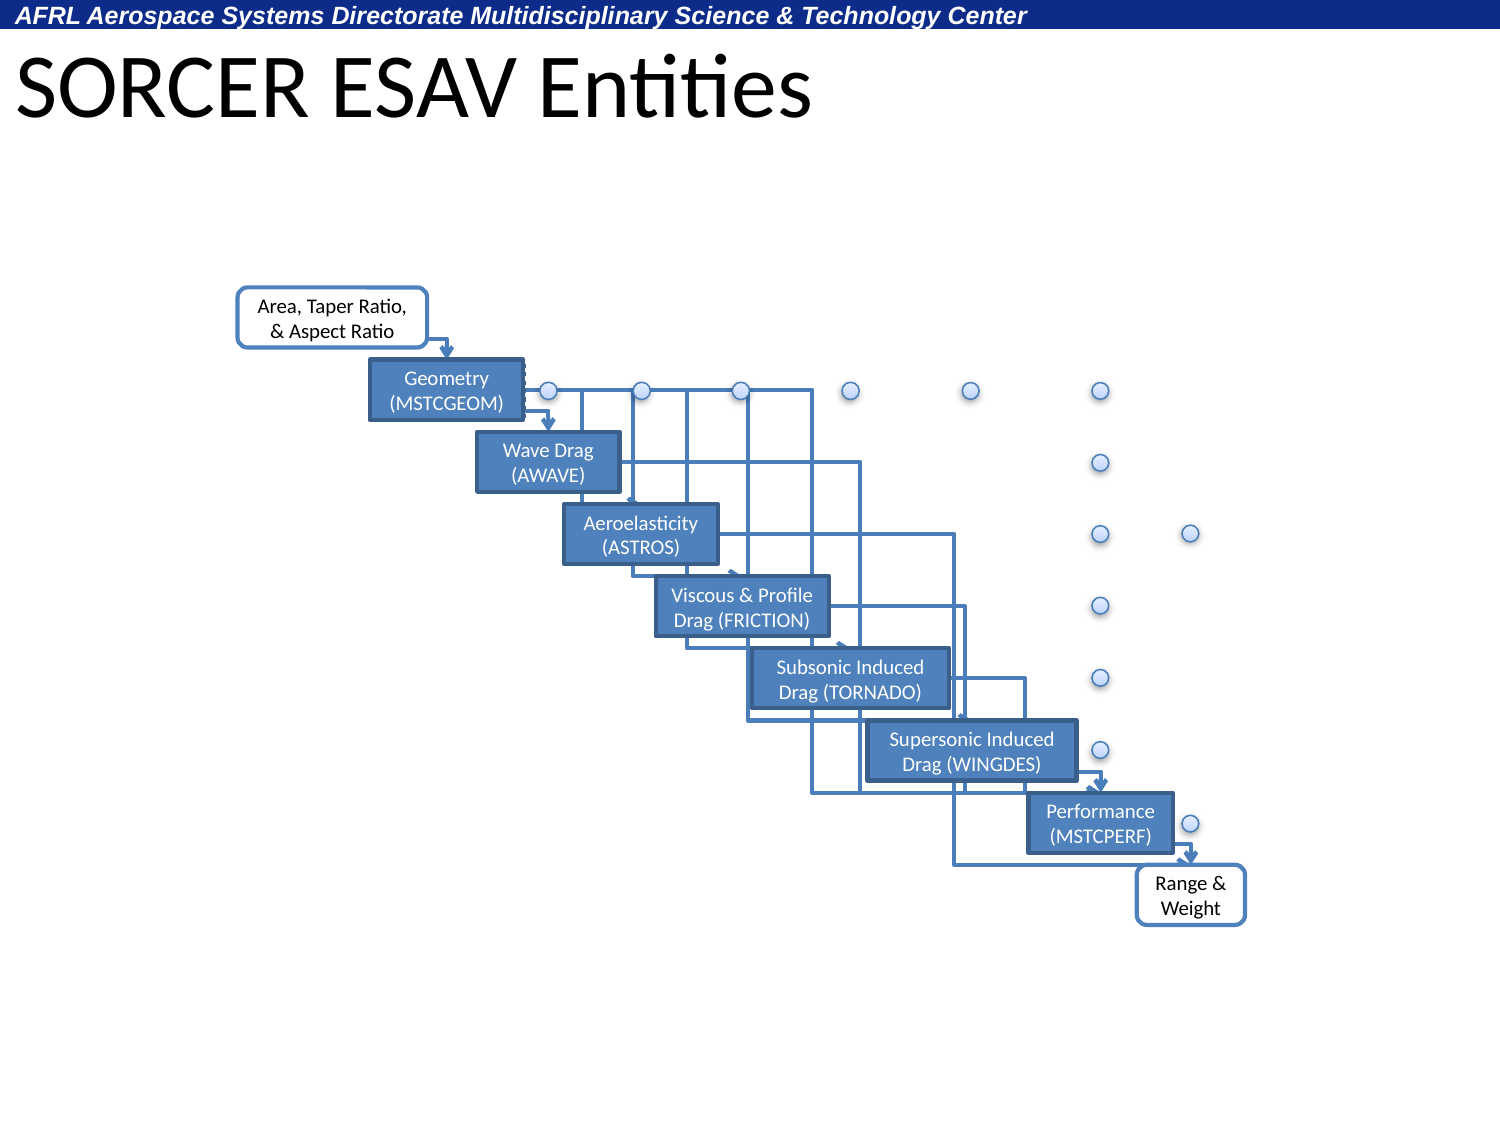

SORCER ESAV Entities
Area, Taper Ratio,
& Aspect Ratio

Range & Weight
Geometry
(MSTCGEOM)
Wave Drag
(AWAVE)
Aeroelasticity (ASTROS)
Viscous & Profile Drag (FRICTION)
Subsonic Induced Drag (TORNADO)
Supersonic Induced Drag (WINGDES)
Performance (MSTCPERF)
Geometry
(MSTCGEOM)
Wave Drag
(AWAVE)
Aeroelasticity (ASTROS)
Viscous & Profile Drag (FRICTION)
Subsonic Induced Drag (TORNADO)
Supersonic Induced Drag (WINGDES)
Performance (MSTCPERF)